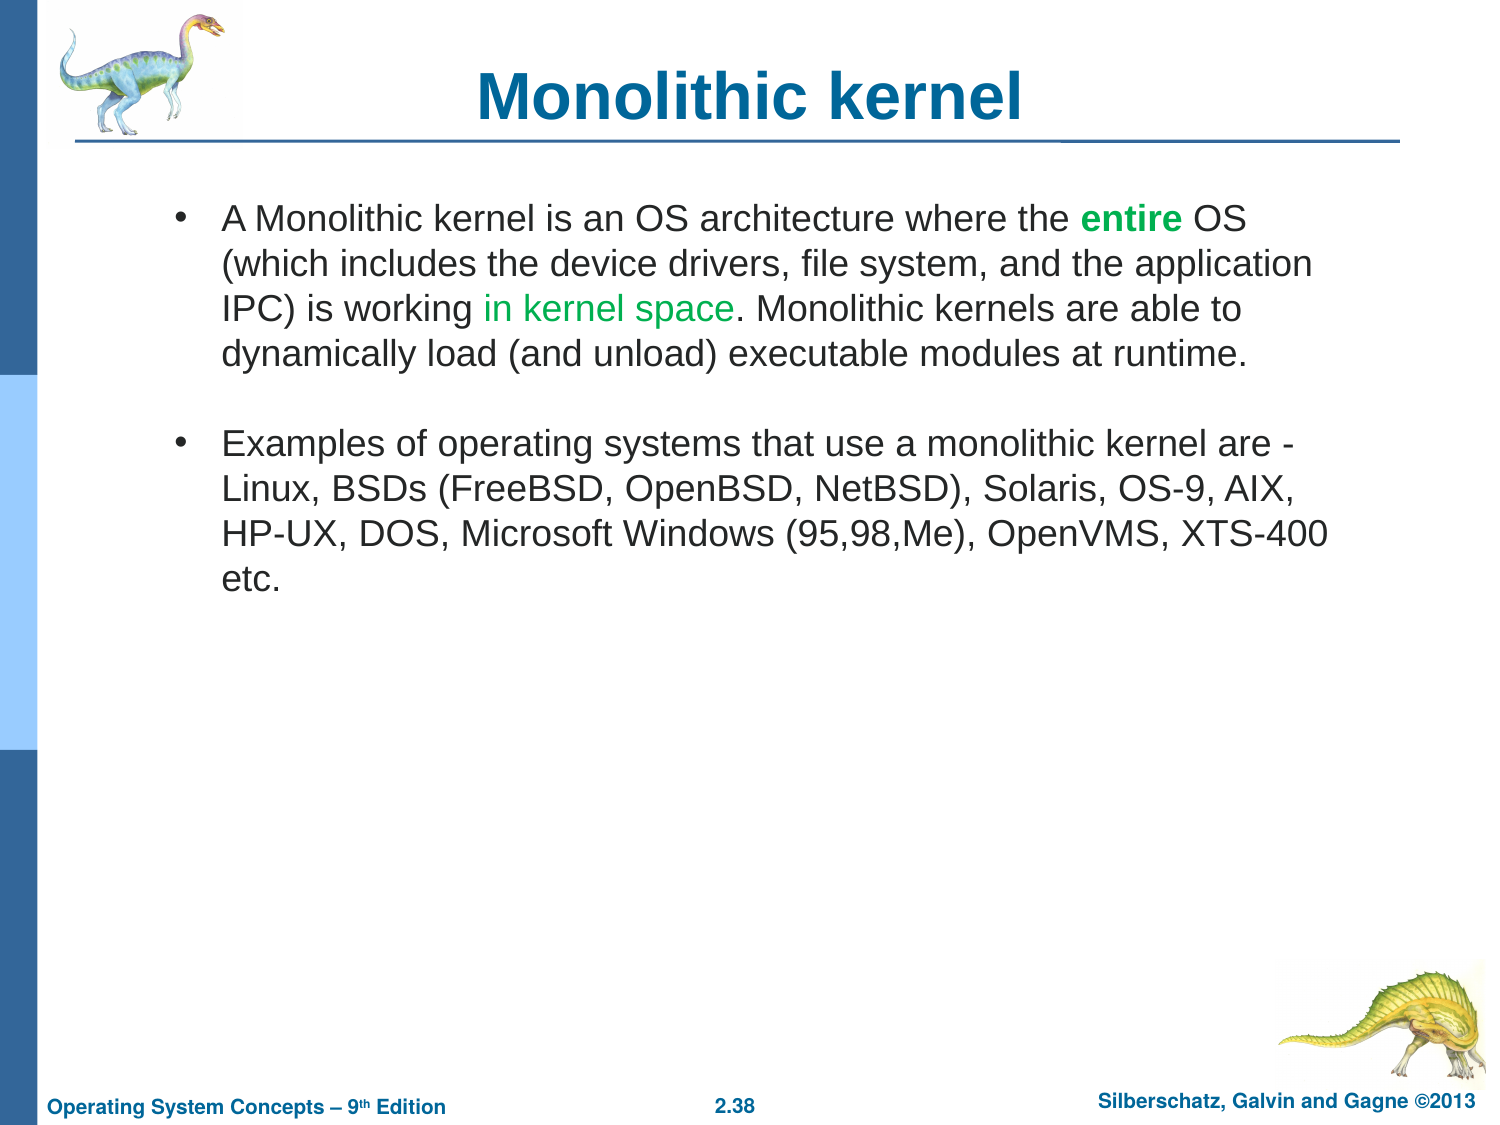

# Monolithic kernel
A Monolithic kernel is an OS architecture where the entire OS (which includes the device drivers, file system, and the application IPC) is working in kernel space. Monolithic kernels are able to dynamically load (and unload) executable modules at runtime.

Examples of operating systems that use a monolithic kernel are - Linux, BSDs (FreeBSD, OpenBSD, NetBSD), Solaris, OS-9, AIX, HP-UX, DOS, Microsoft Windows (95,98,Me), OpenVMS, XTS-400 etc.